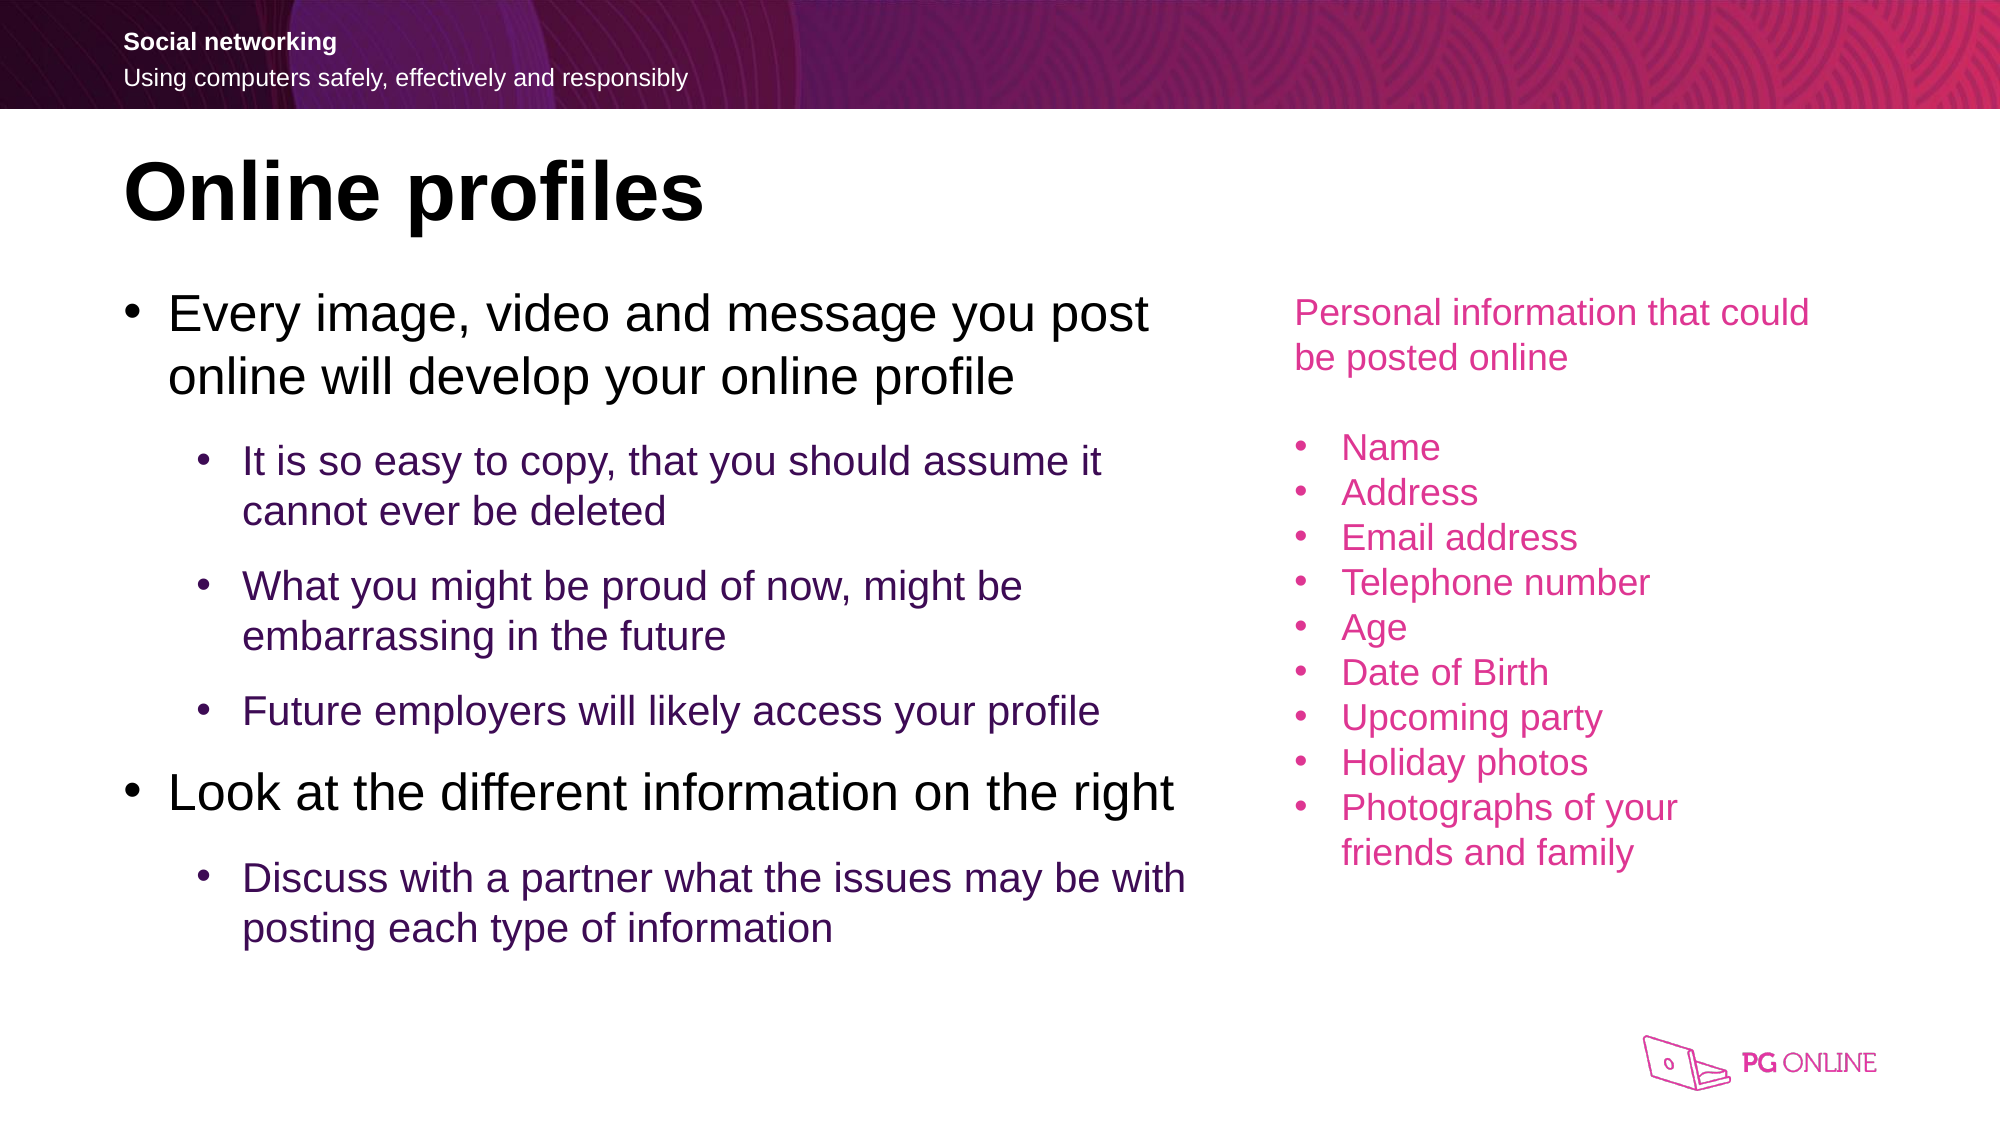

Online profiles
Every image, video and message you post online will develop your online profile
It is so easy to copy, that you should assume it cannot ever be deleted
What you might be proud of now, might be embarrassing in the future
Future employers will likely access your profile
Look at the different information on the right
Discuss with a partner what the issues may be with posting each type of information
Personal information that could
be posted online
Name
Address
Email address
Telephone number
Age
Date of Birth
Upcoming party
Holiday photos
Photographs of your
friends and family